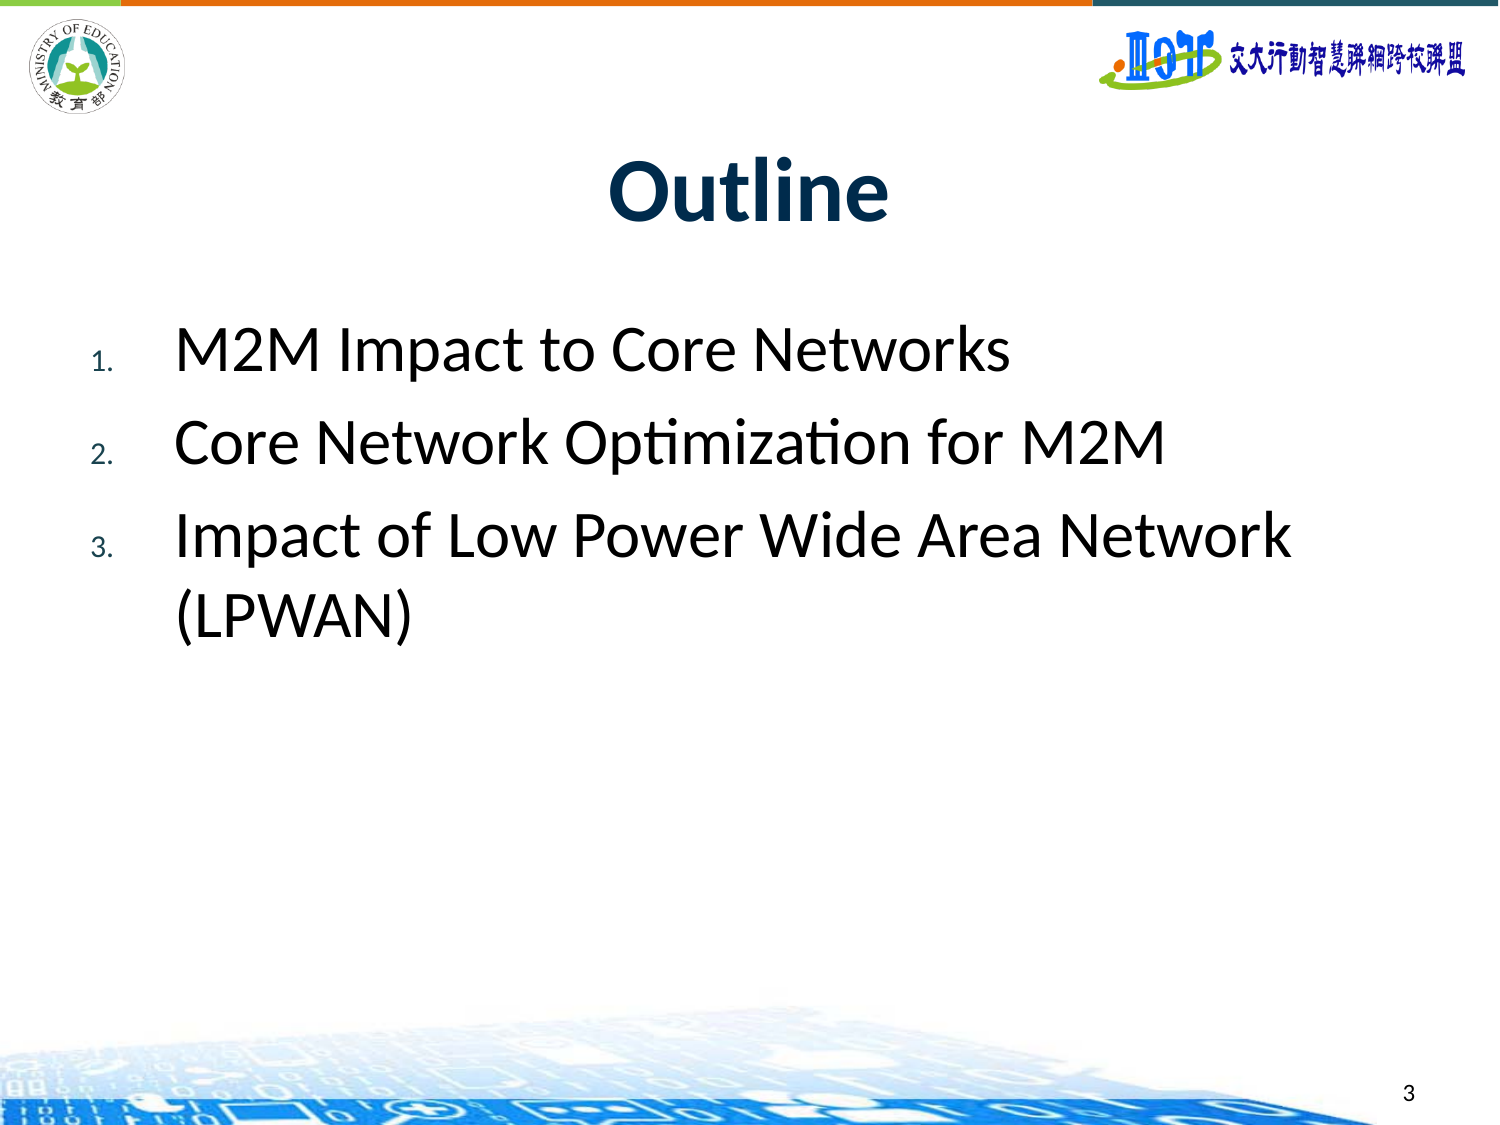

# Outline
M2M Impact to Core Networks
Core Network Optimization for M2M
Impact of Low Power Wide Area Network (LPWAN)
3